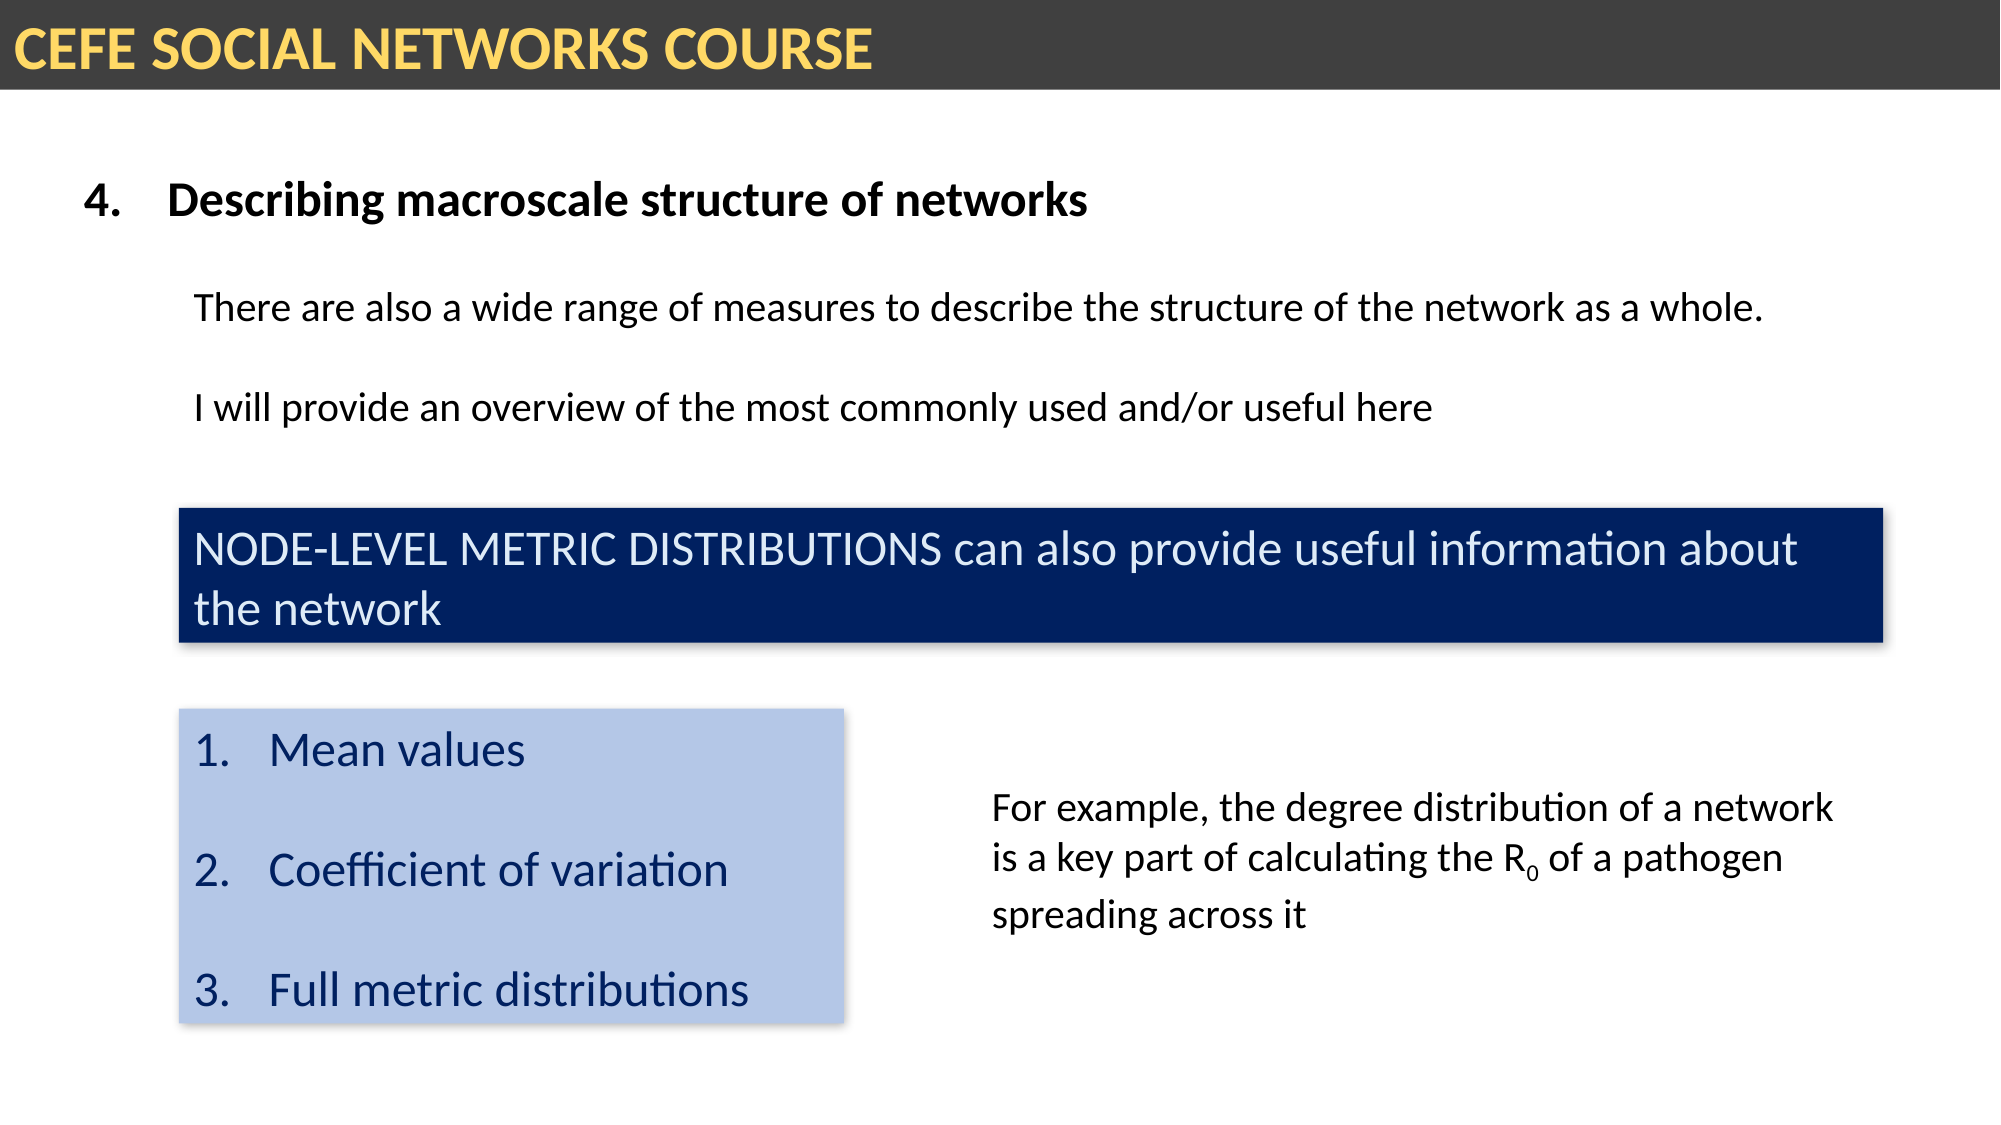

CEFE SOCIAL NETWORKS COURSE
4.    Describing macroscale structure of networks
There are also a wide range of measures to describe the structure of the network as a whole.

I will provide an overview of the most commonly used and/or useful here
NODE-LEVEL METRIC DISTRIBUTIONS can also provide useful information about the network
Mean values

Coefficient of variation

Full metric distributions
For example, the degree distribution of a network is a key part of calculating the R0 of a pathogen spreading across it